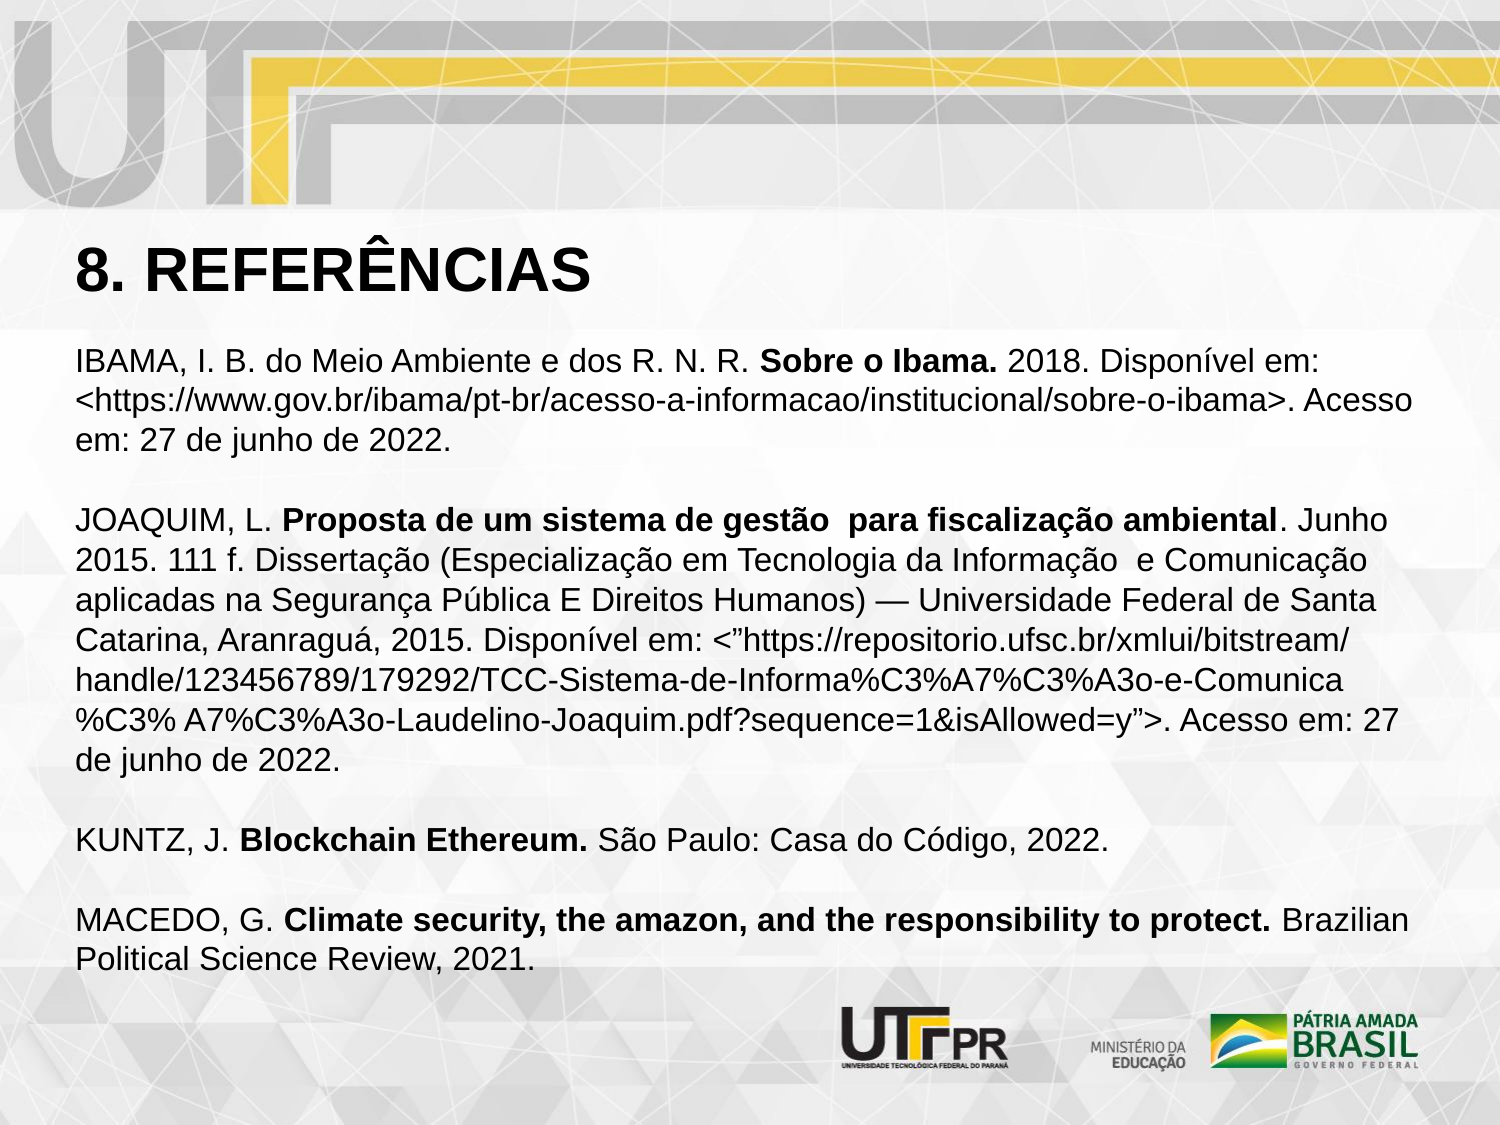

# 8. REFERÊNCIAS
IBAMA, I. B. do Meio Ambiente e dos R. N. R. Sobre o Ibama. 2018. Disponível em: <https://www.gov.br/ibama/pt-br/acesso-a-informacao/institucional/sobre-o-ibama>. Acesso em: 27 de junho de 2022.

JOAQUIM, L. Proposta de um sistema de gestão  para fiscalização ambiental. Junho 2015. 111 f. Dissertação (Especialização em Tecnologia da Informação  e Comunicação  aplicadas na Segurança Pública E Direitos Humanos) — Universidade Federal de Santa Catarina, Aranraguá, 2015. Disponível em: <”https://repositorio.ufsc.br/xmlui/bitstream/ handle/123456789/179292/TCC-Sistema-de-Informa%C3%A7%C3%A3o-e-Comunica%C3% A7%C3%A3o-Laudelino-Joaquim.pdf?sequence=1&isAllowed=y”>. Acesso em: 27 de junho de 2022.

KUNTZ, J. Blockchain Ethereum. São Paulo: Casa do Código, 2022.

MACEDO, G. Climate security, the amazon, and the responsibility to protect. Brazilian Political Science Review, 2021.